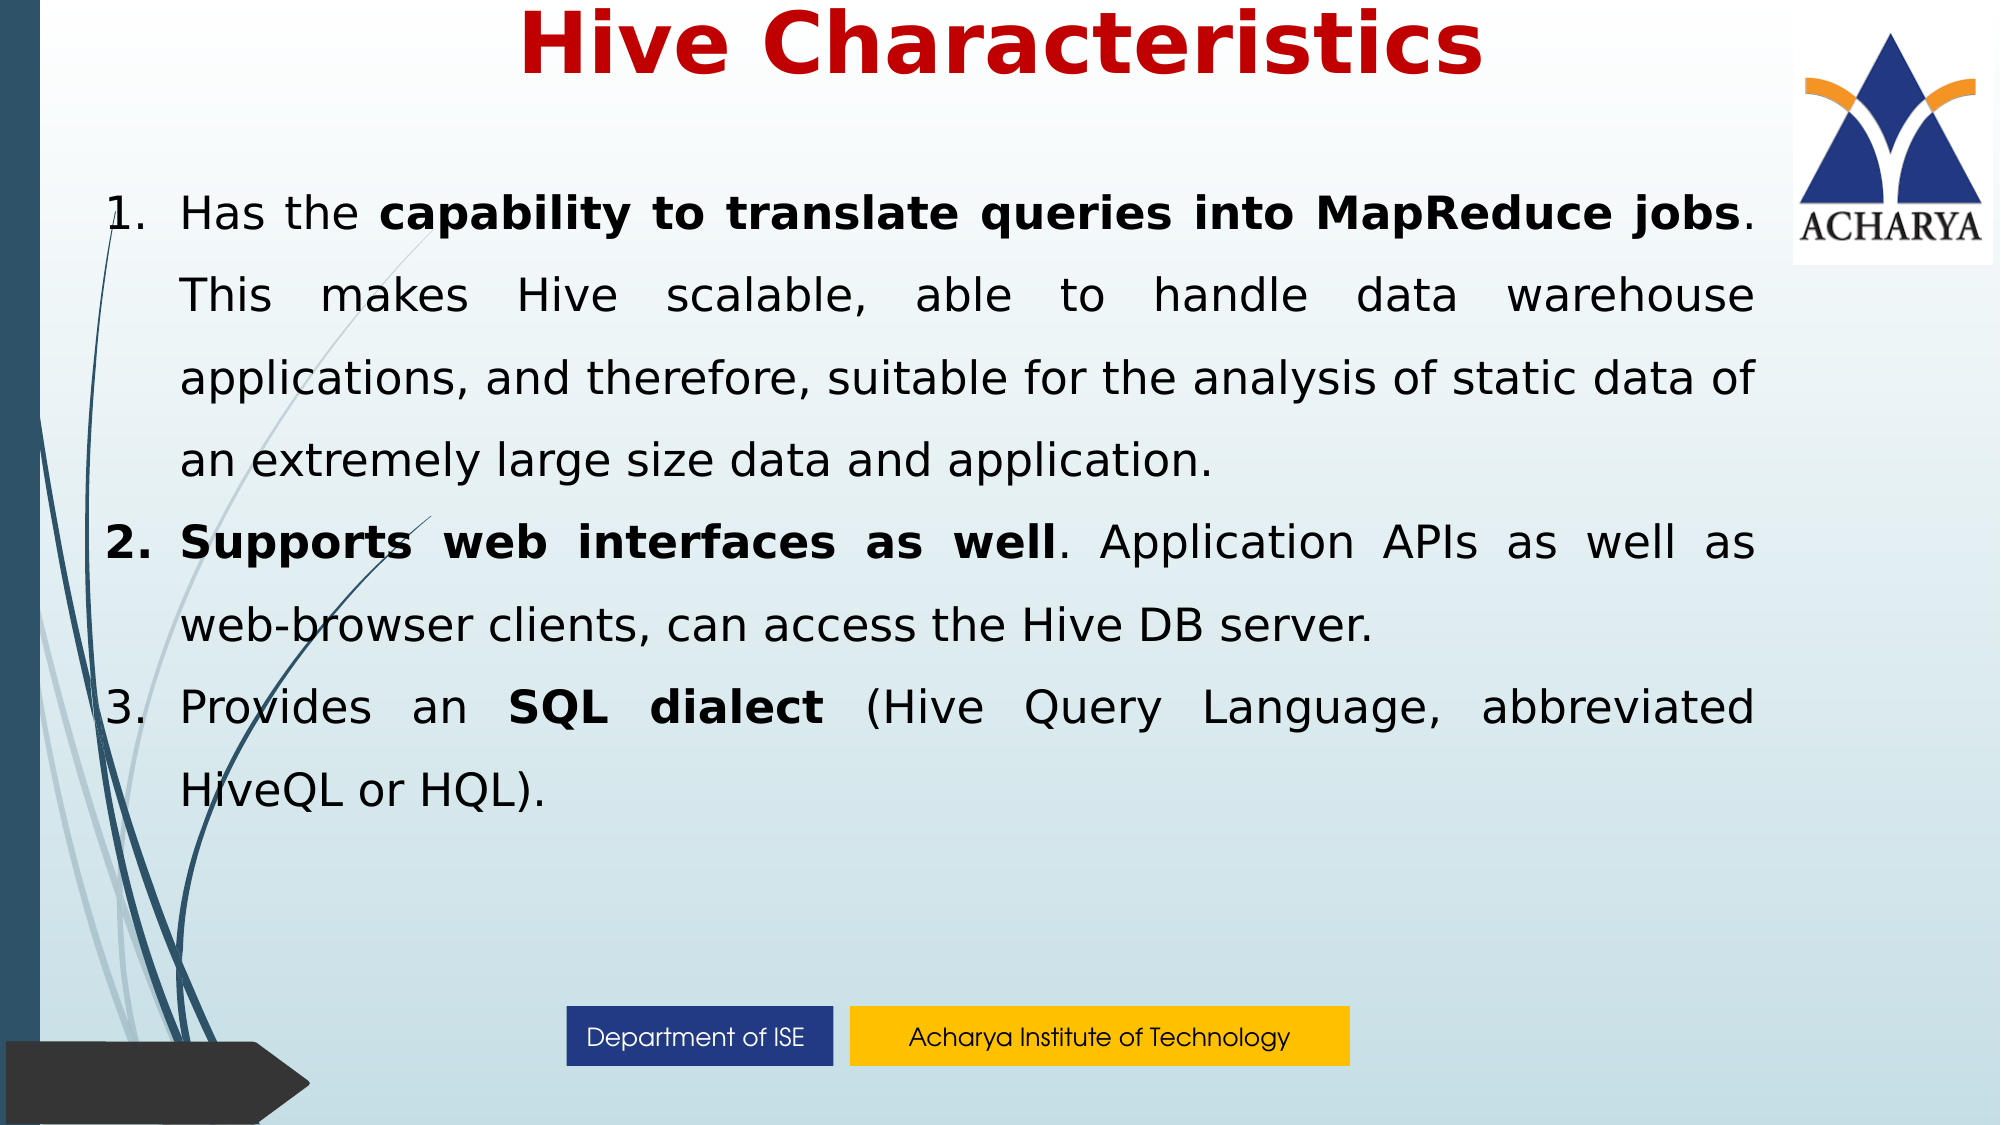

# Hive Characteristics
Has the capability to translate queries into MapReduce jobs. This makes Hive scalable, able to handle data warehouse applications, and therefore, suitable for the analysis of static data of an extremely large size data and application.
Supports web interfaces as well. Application APIs as well as web-browser clients, can access the Hive DB server.
Provides an SQL dialect (Hive Query Language, abbreviated HiveQL or HQL).